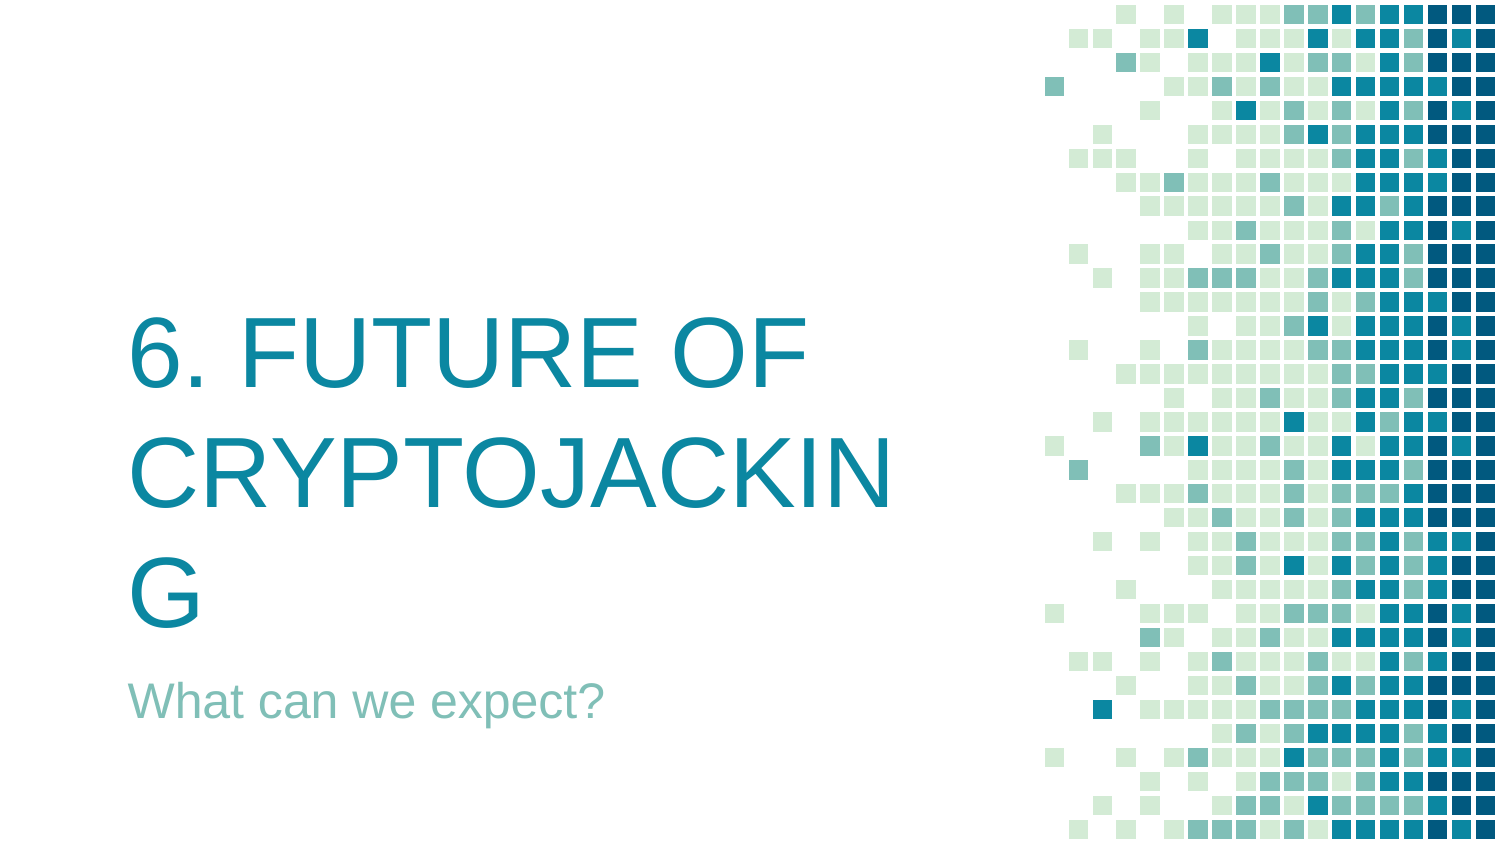

# 6. FUTURE OF CRYPTOJACKING
What can we expect?